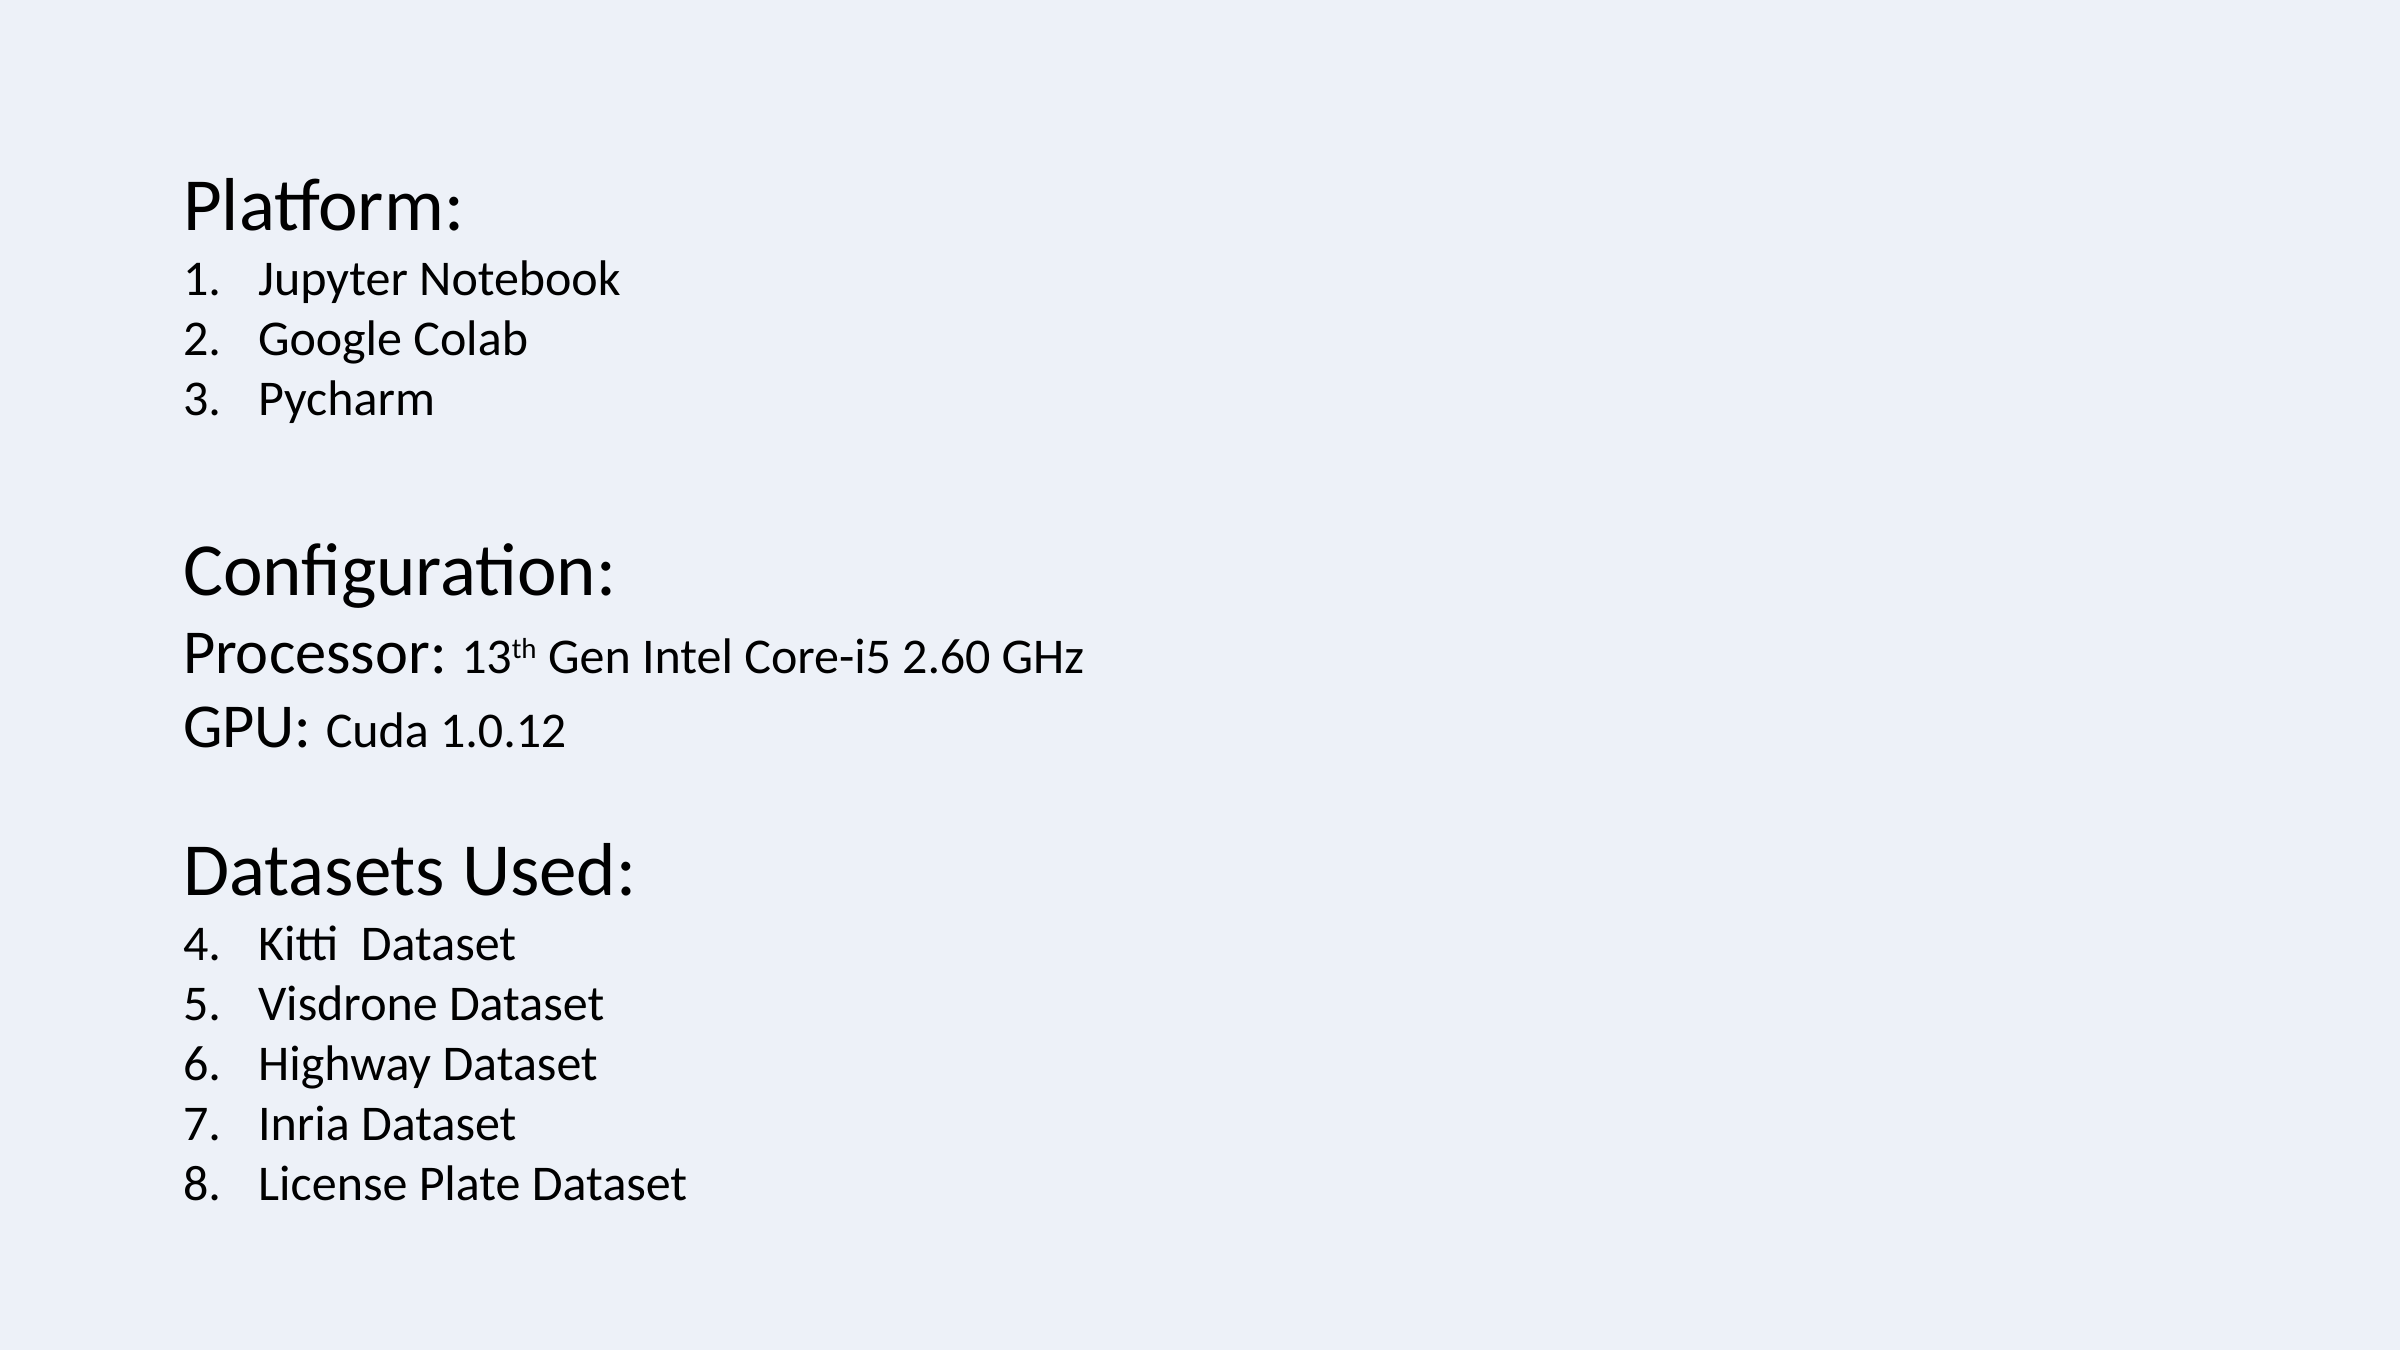

Platform:
Jupyter Notebook
Google Colab
Pycharm

Configuration:
Processor: 13th Gen Intel Core-i5 2.60 GHz
GPU: Cuda 1.0.12

Datasets Used:
Kitti  Dataset
Visdrone Dataset
Highway Dataset
Inria Dataset
License Plate Dataset